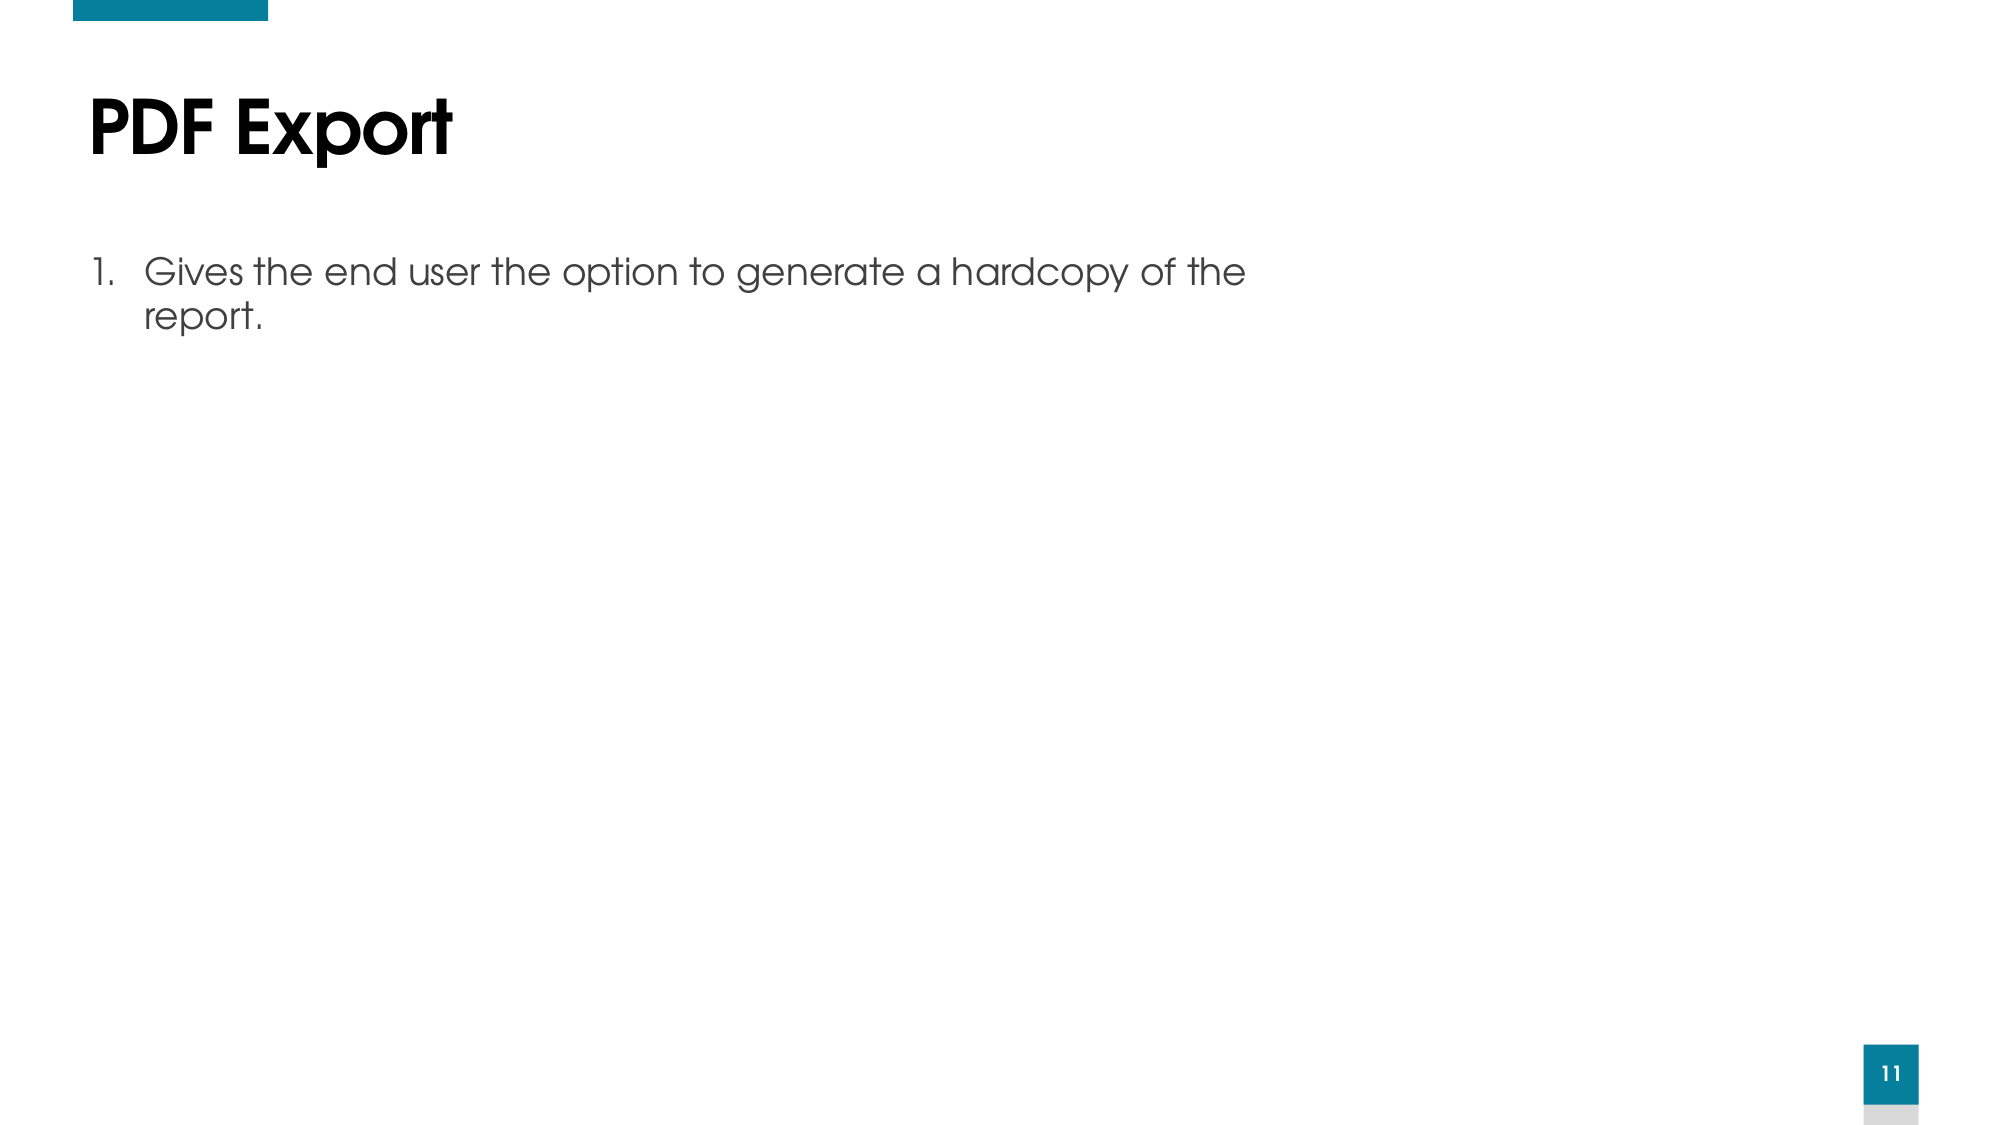

# PDF Export
Gives the end user the option to generate a hardcopy of the report.